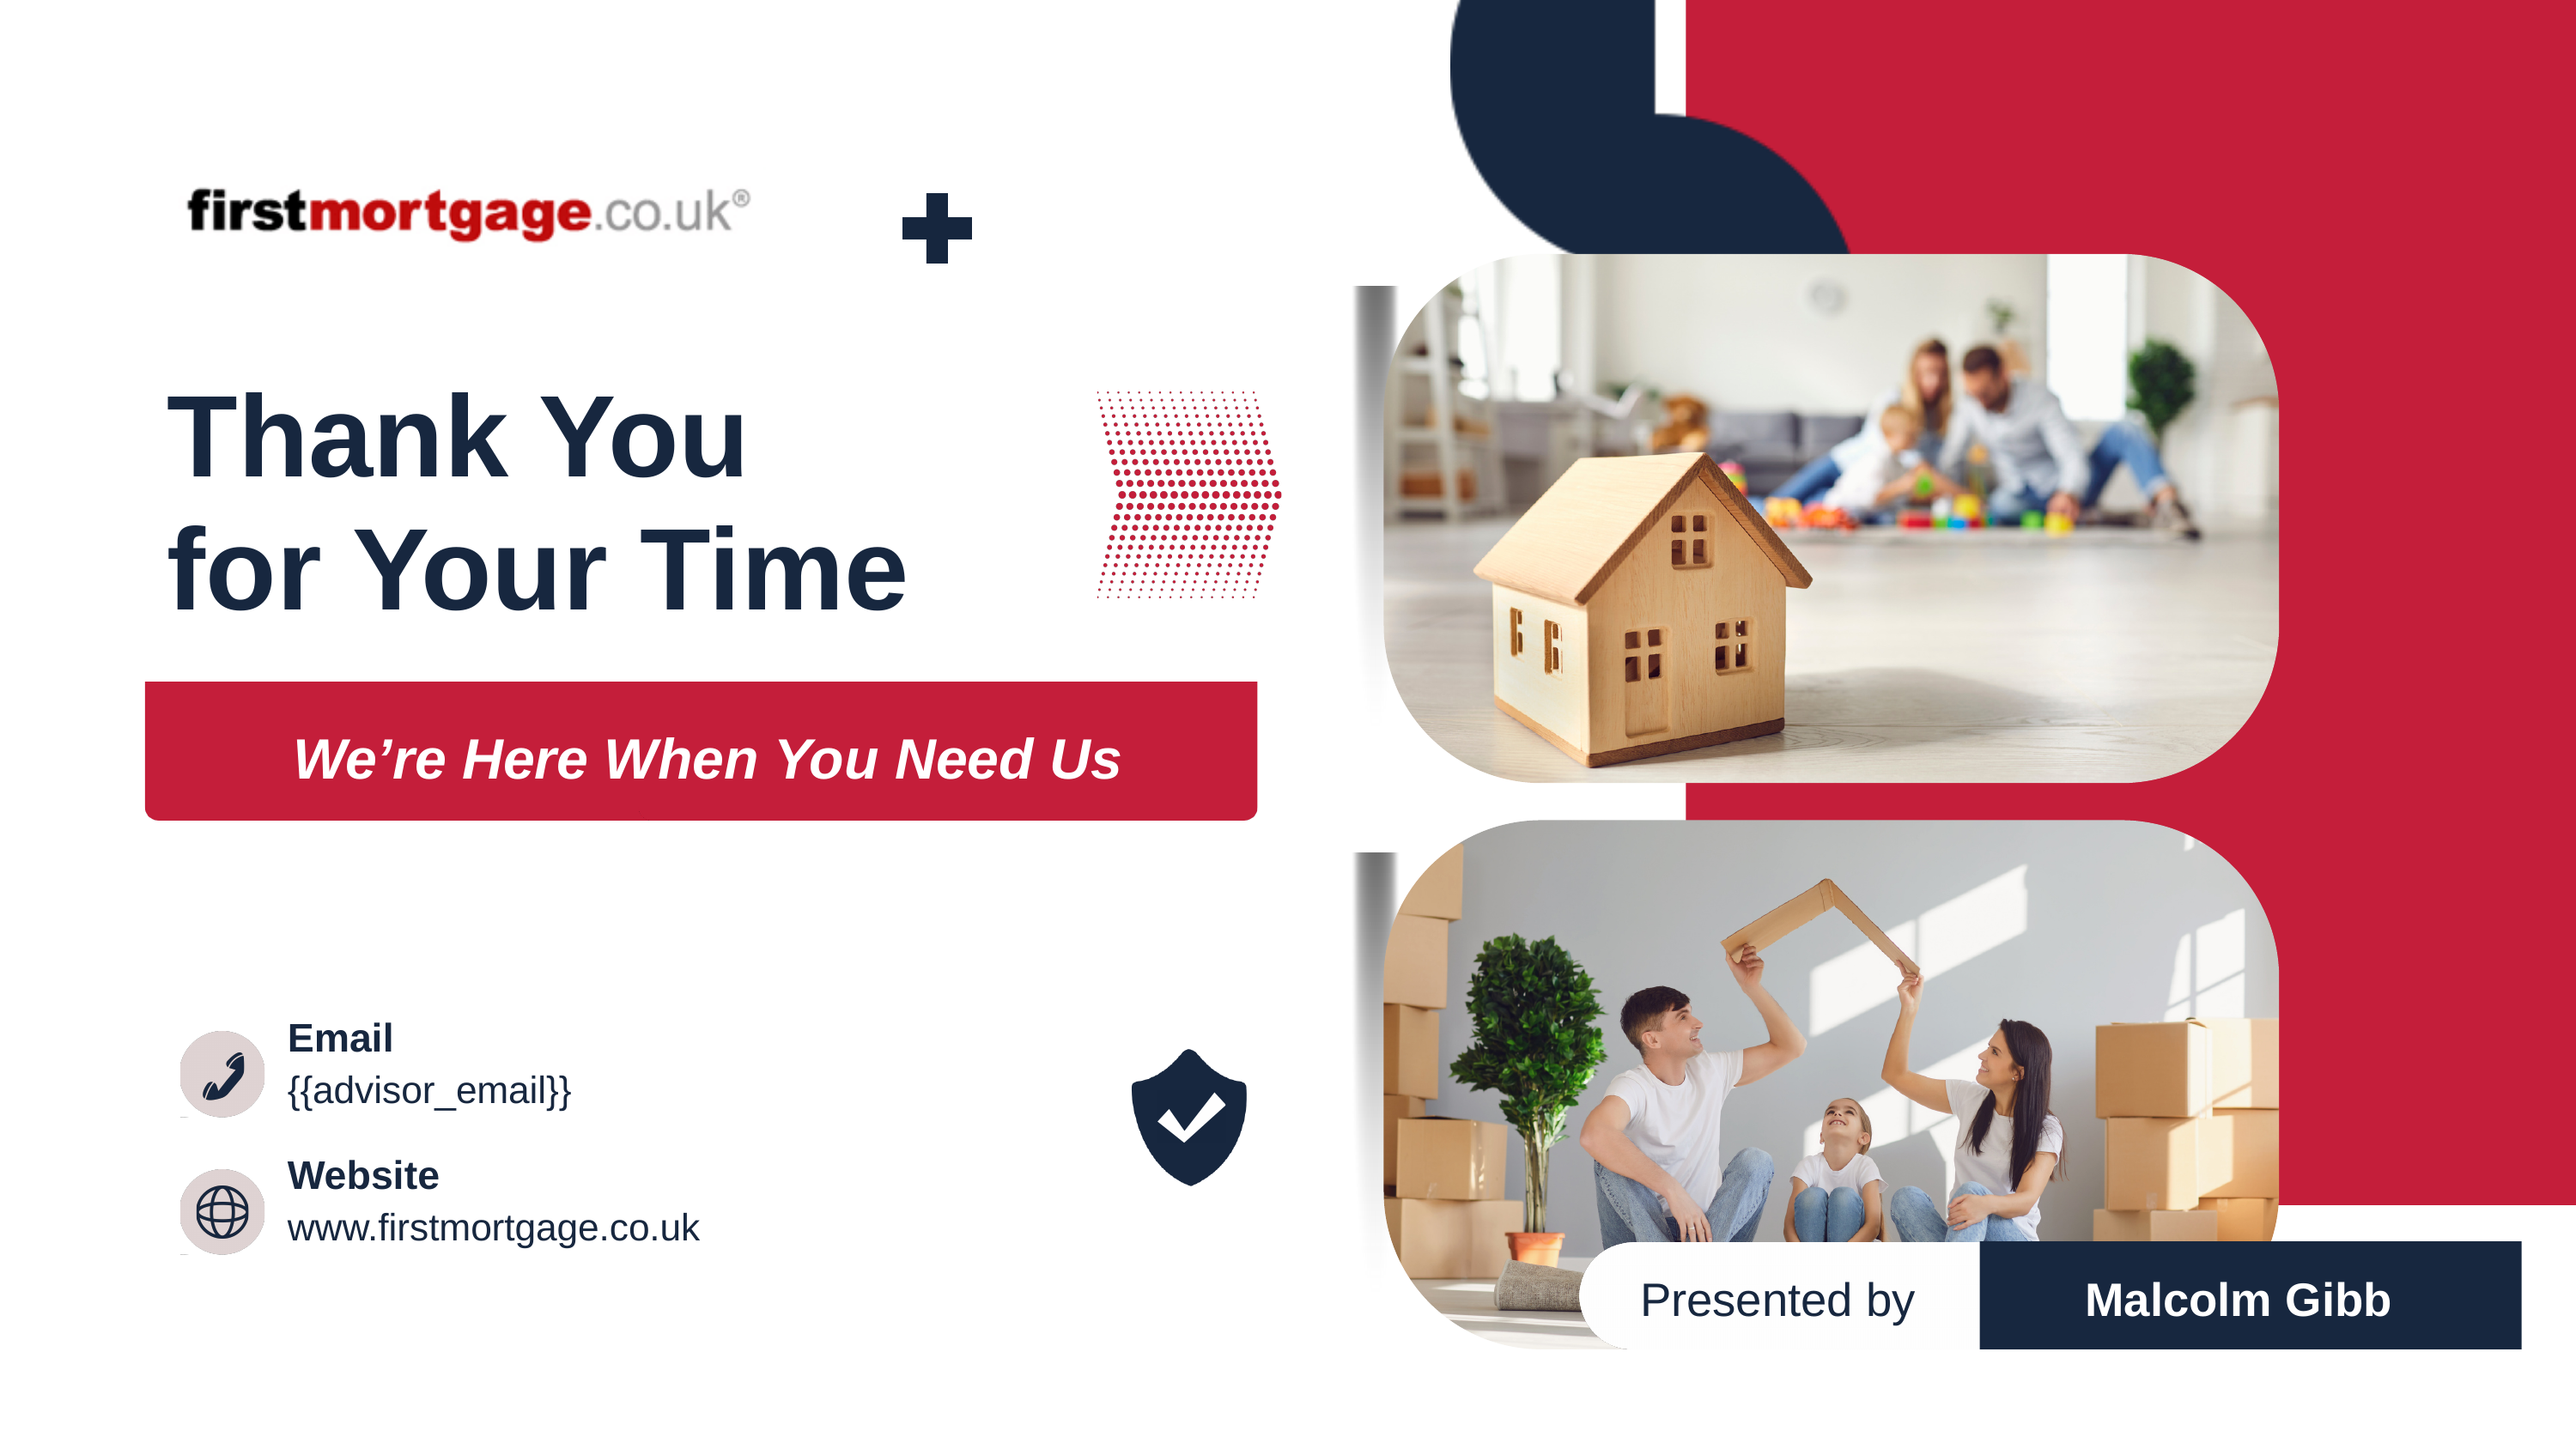

Thank You
for Your Time

We’re Here When You Need Us

Email

{{advisor_email}}

Website

www.firstmortgage.co.uk

Presented by
Malcolm Gibb